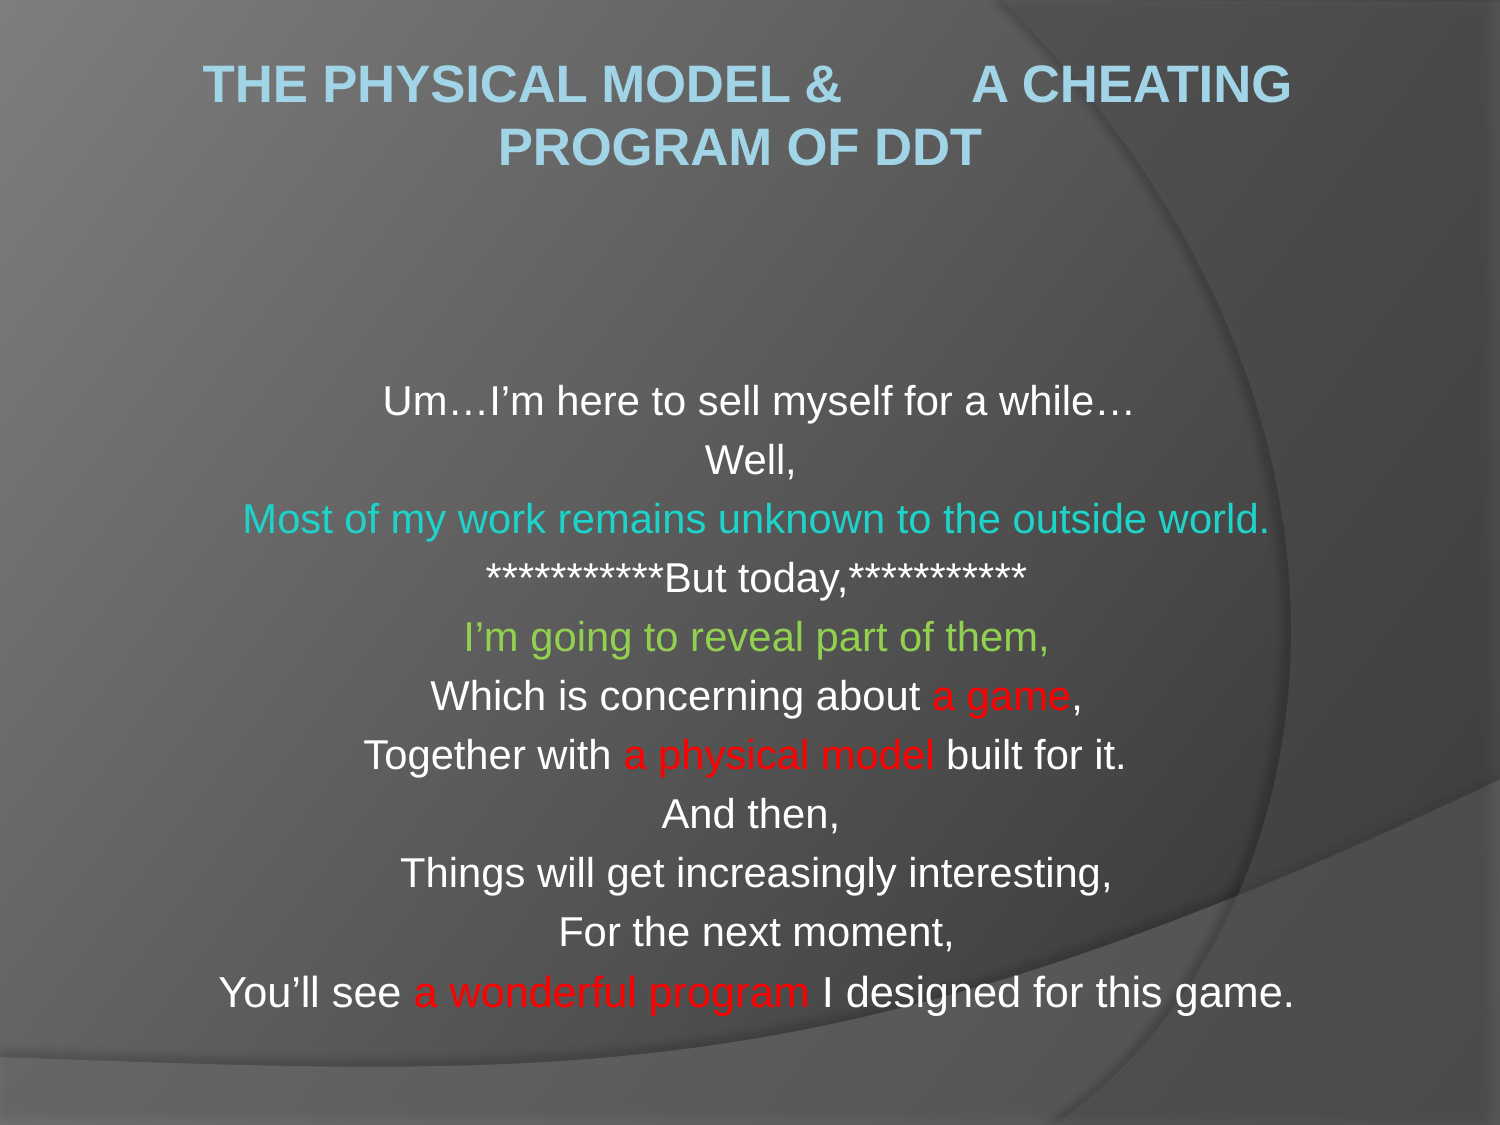

# The physical model &         A cheating program of ddt
Um…I’m here to sell myself for a while…

Well,

Most of my work remains unknown to the outside world.

***********But today,***********

I’m going to reveal part of them,

Which is concerning about a game,

Together with a physical model built for it.

And then,

Things will get increasingly interesting,

For the next moment,

You’ll see a wonderful program I designed for this game.